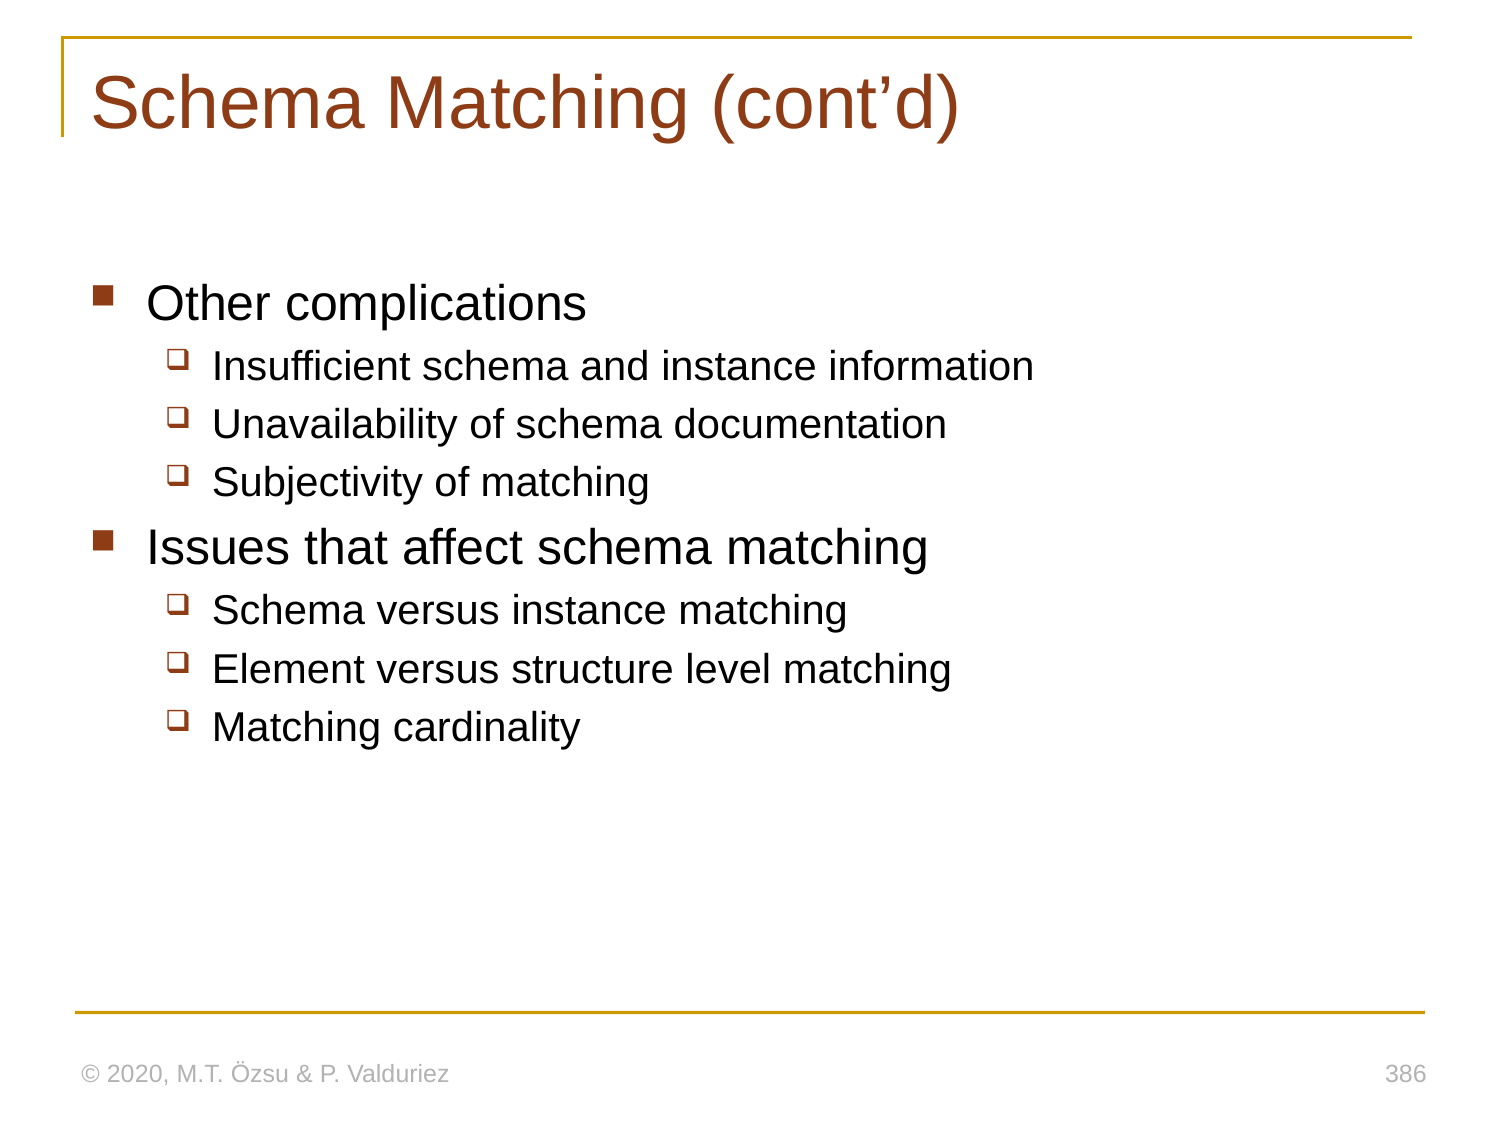

# Schema Matching (cont’d)
Other complications
Insufficient schema and instance information
Unavailability of schema documentation
Subjectivity of matching
Issues that affect schema matching
Schema versus instance matching
Element versus structure level matching
Matching cardinality
© 2020, M.T. Özsu & P. Valduriez
386